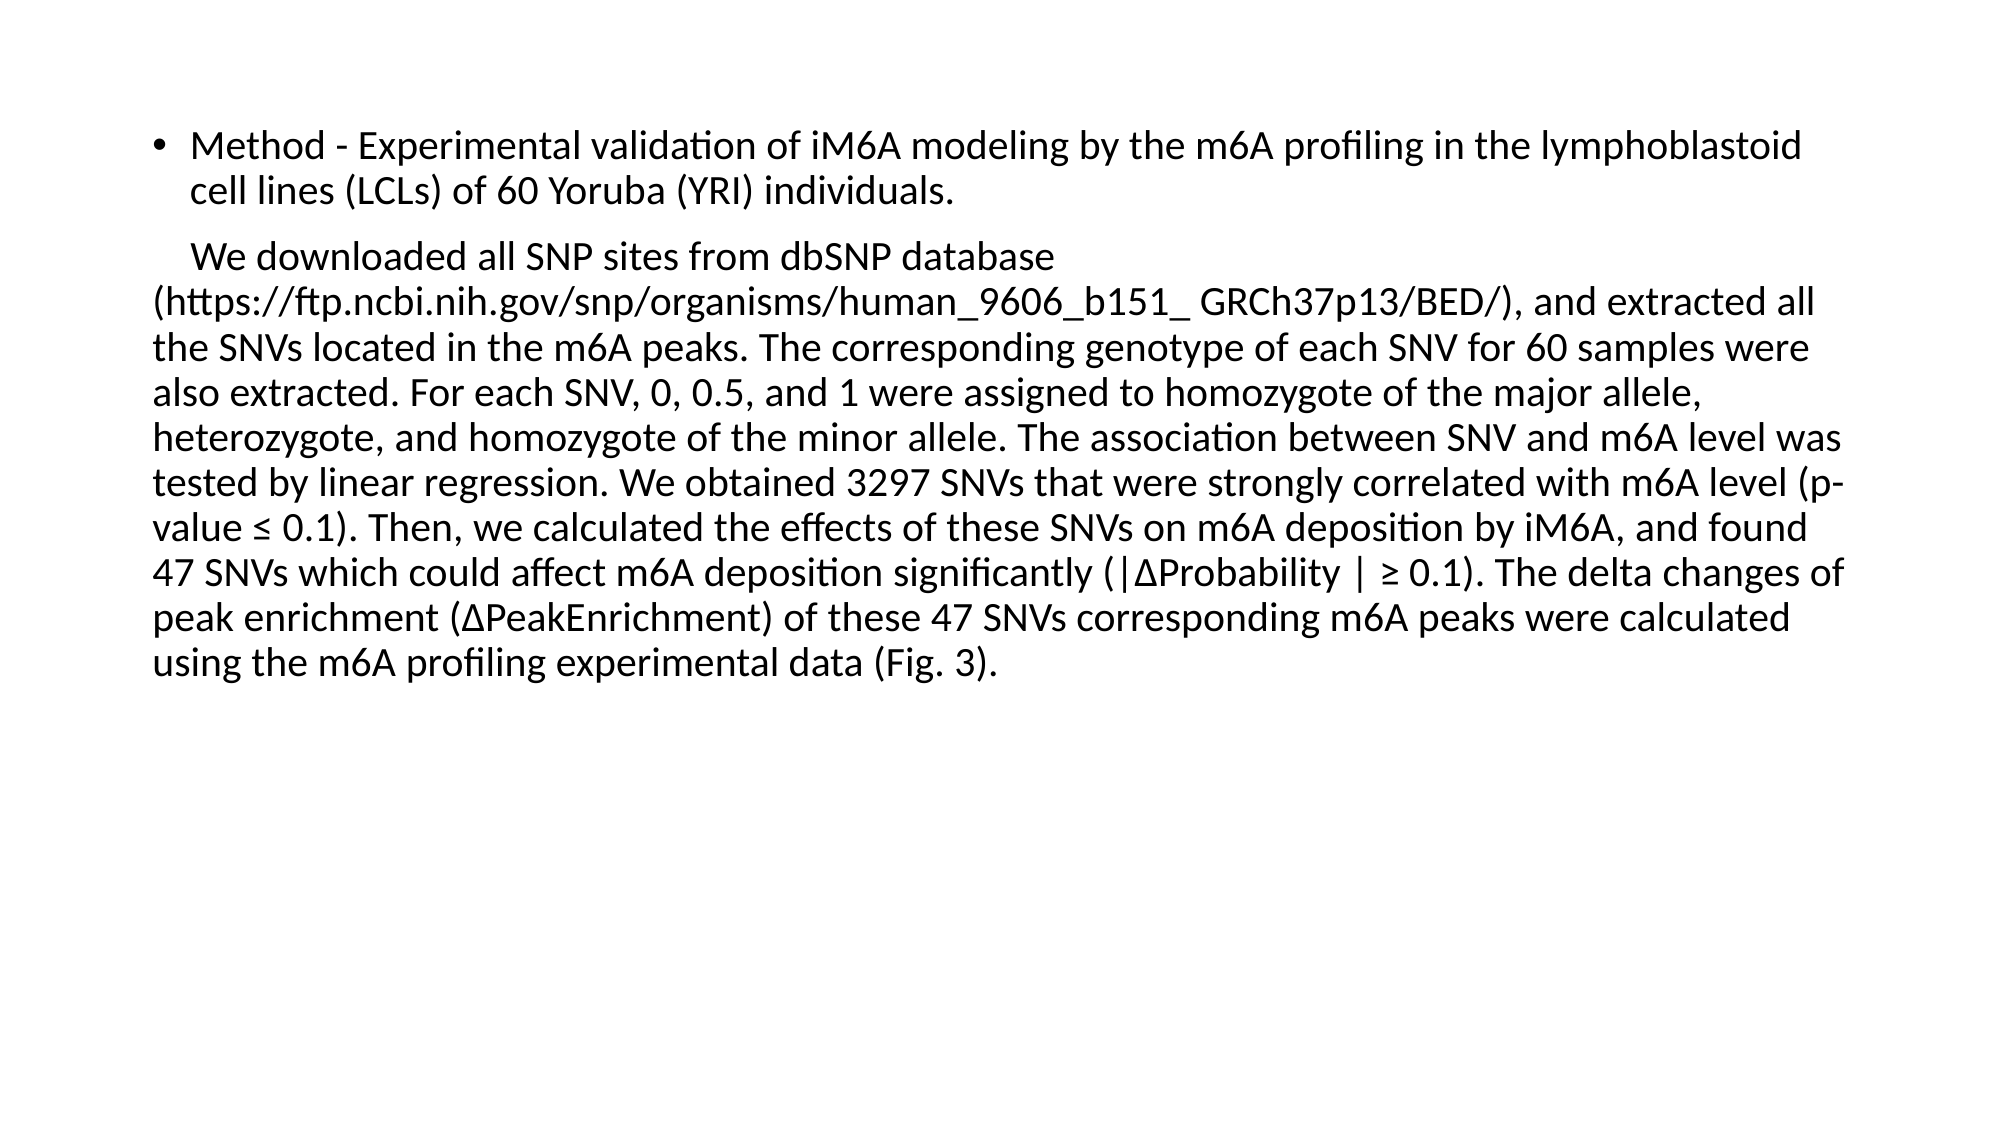

Method - Experimental validation of iM6A modeling by the m6A profiling in the lymphoblastoid cell lines (LCLs) of 60 Yoruba (YRI) individuals.
    We downloaded all SNP sites from dbSNP database (https://ftp.ncbi.nih.gov/snp/organisms/human_9606_b151_ GRCh37p13/BED/), and extracted all the SNVs located in the m6A peaks. The corresponding genotype of each SNV for 60 samples were also extracted. For each SNV, 0, 0.5, and 1 were assigned to homozygote of the major allele, heterozygote, and homozygote of the minor allele. The association between SNV and m6A level was tested by linear regression. We obtained 3297 SNVs that were strongly correlated with m6A level (p-value ≤ 0.1). Then, we calculated the effects of these SNVs on m6A deposition by iM6A, and found 47 SNVs which could affect m6A deposition significantly (|ΔProbability | ≥ 0.1). The delta changes of peak enrichment (ΔPeakEnrichment) of these 47 SNVs corresponding m6A peaks were calculated using the m6A profiling experimental data (Fig. 3).